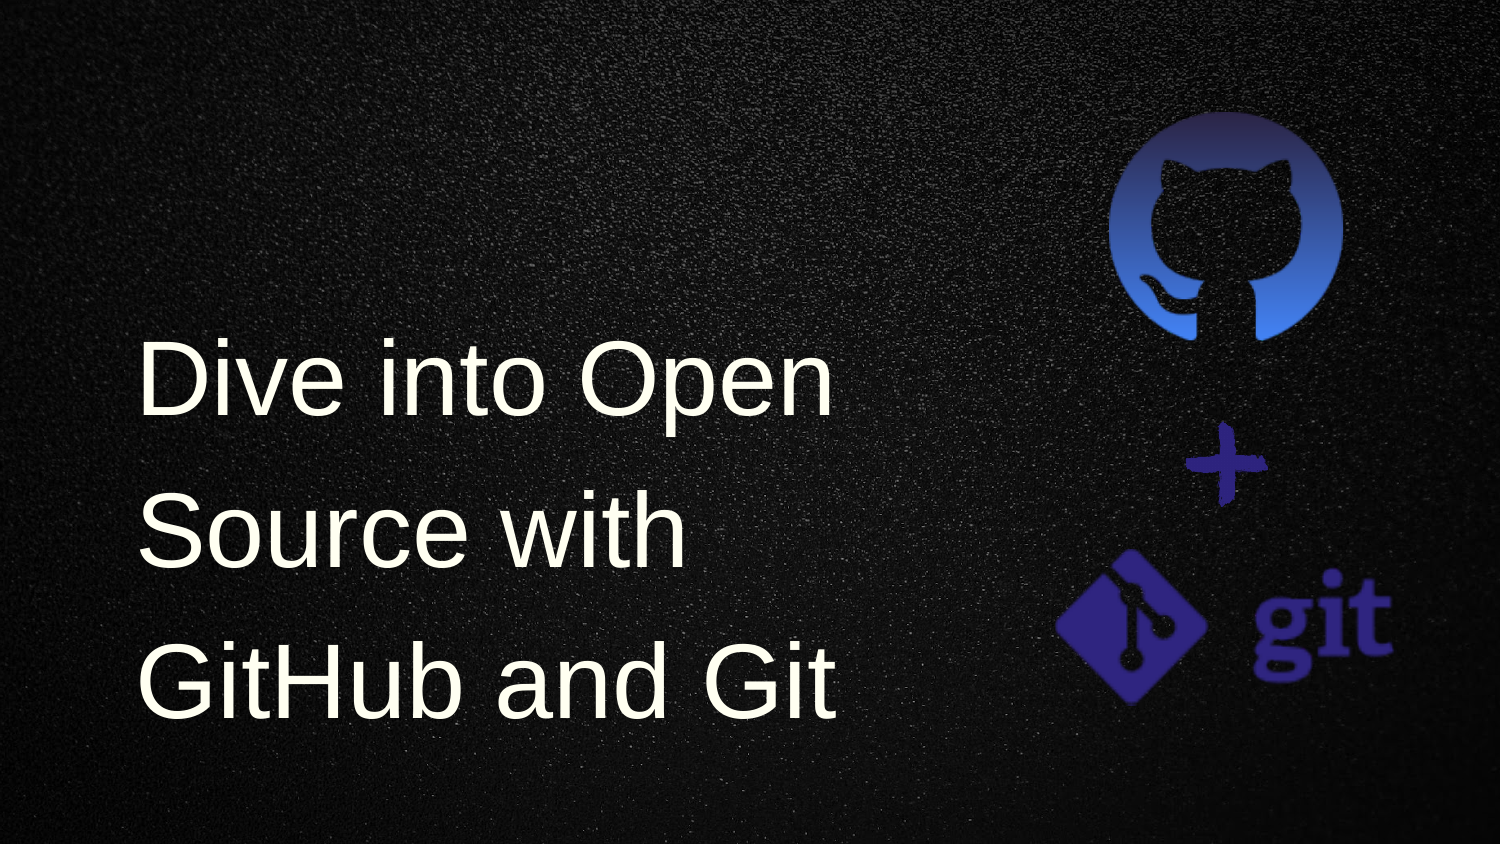

Dive into Open Source with GitHub and Git